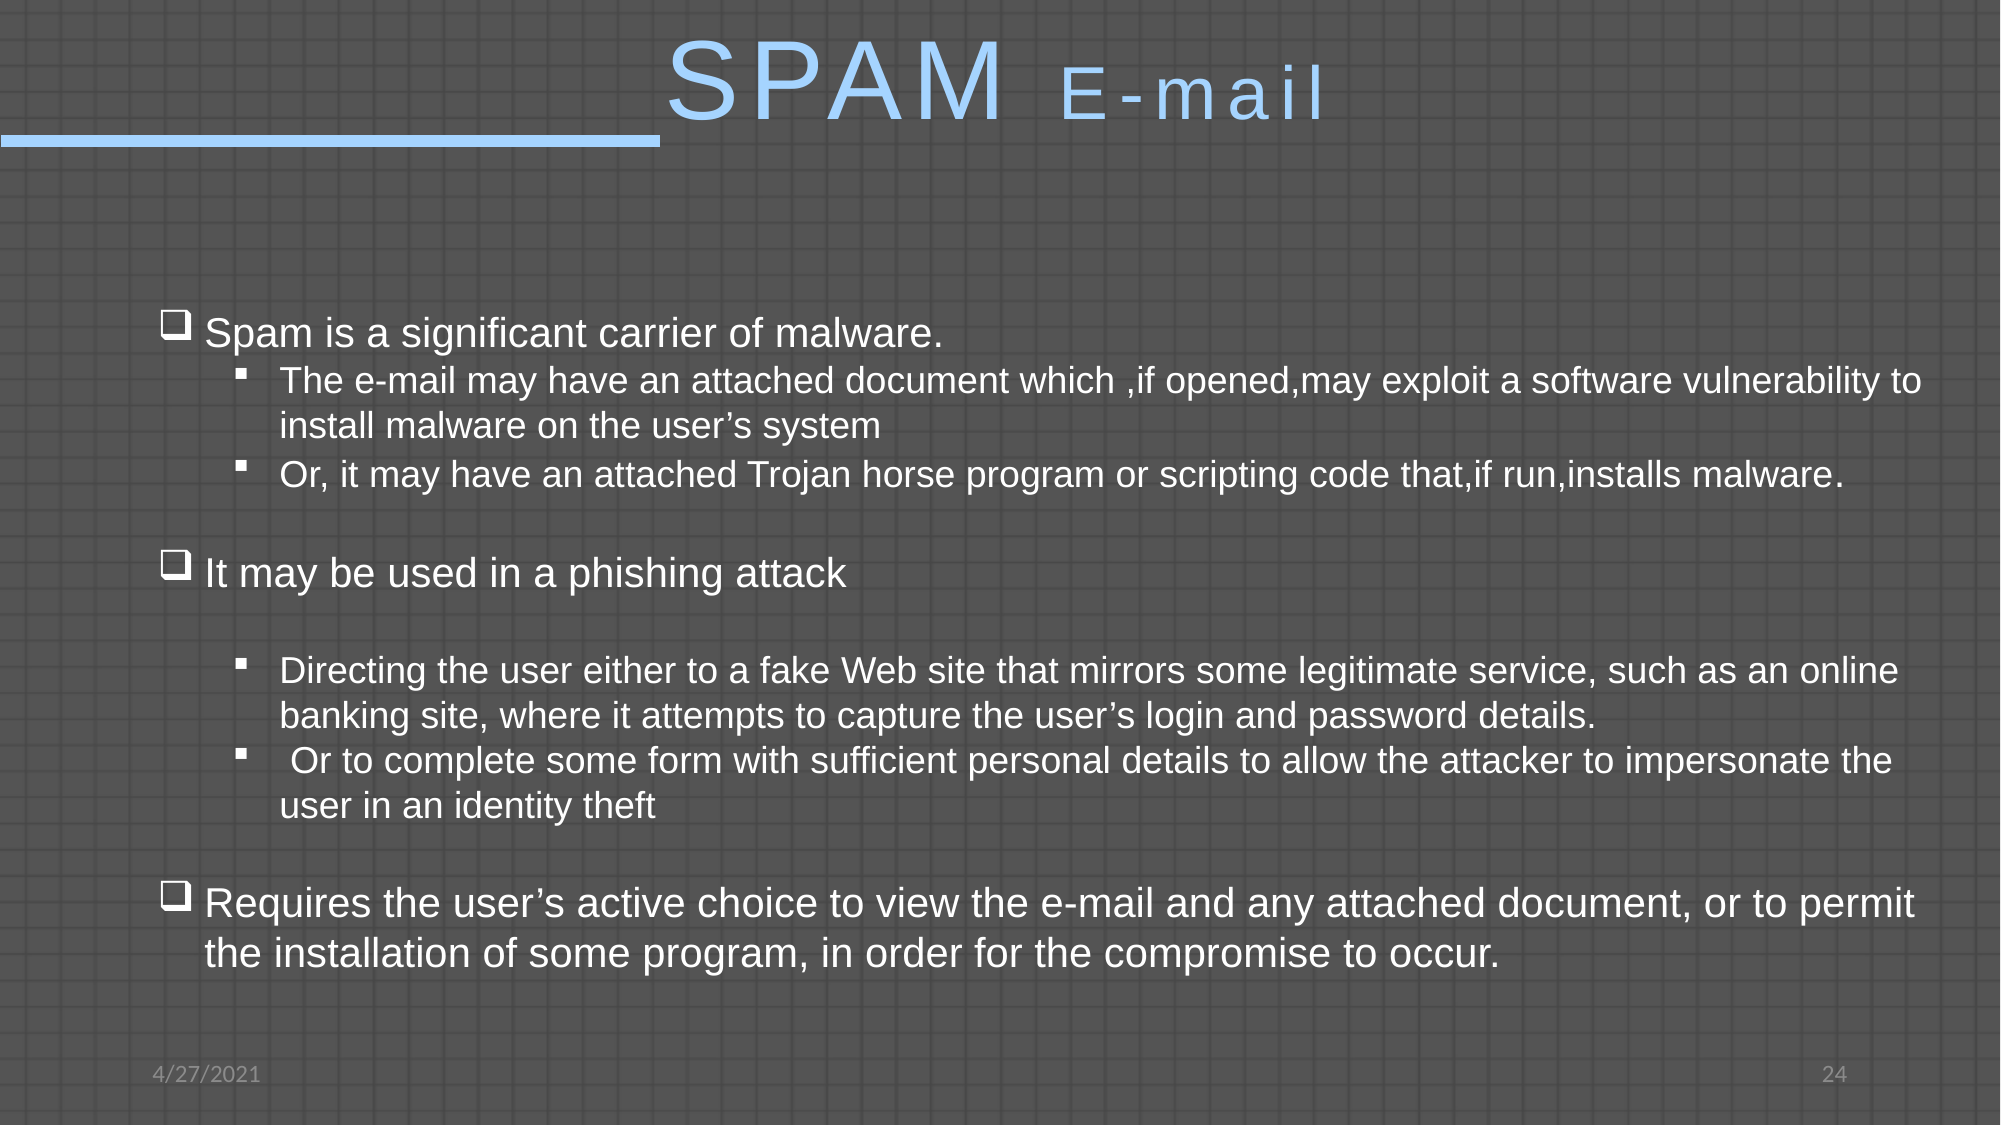

SPAM E-mail

Spam is a significant carrier of malware.
The e-mail may have an attached document which ,if opened,may exploit a software vulnerability to install malware on the user’s system
Or, it may have an attached Trojan horse program or scripting code that,if run,installs malware.

It may be used in a phishing attack

Directing the user either to a fake Web site that mirrors some legitimate service, such as an online banking site, where it attempts to capture the user’s login and password details.
 Or to complete some form with sufficient personal details to allow the attacker to impersonate the user in an identity theft

Requires the user’s active choice to view the e-mail and any attached document, or to permit the installation of some program, in order for the compromise to occur.

4/27/2021
24